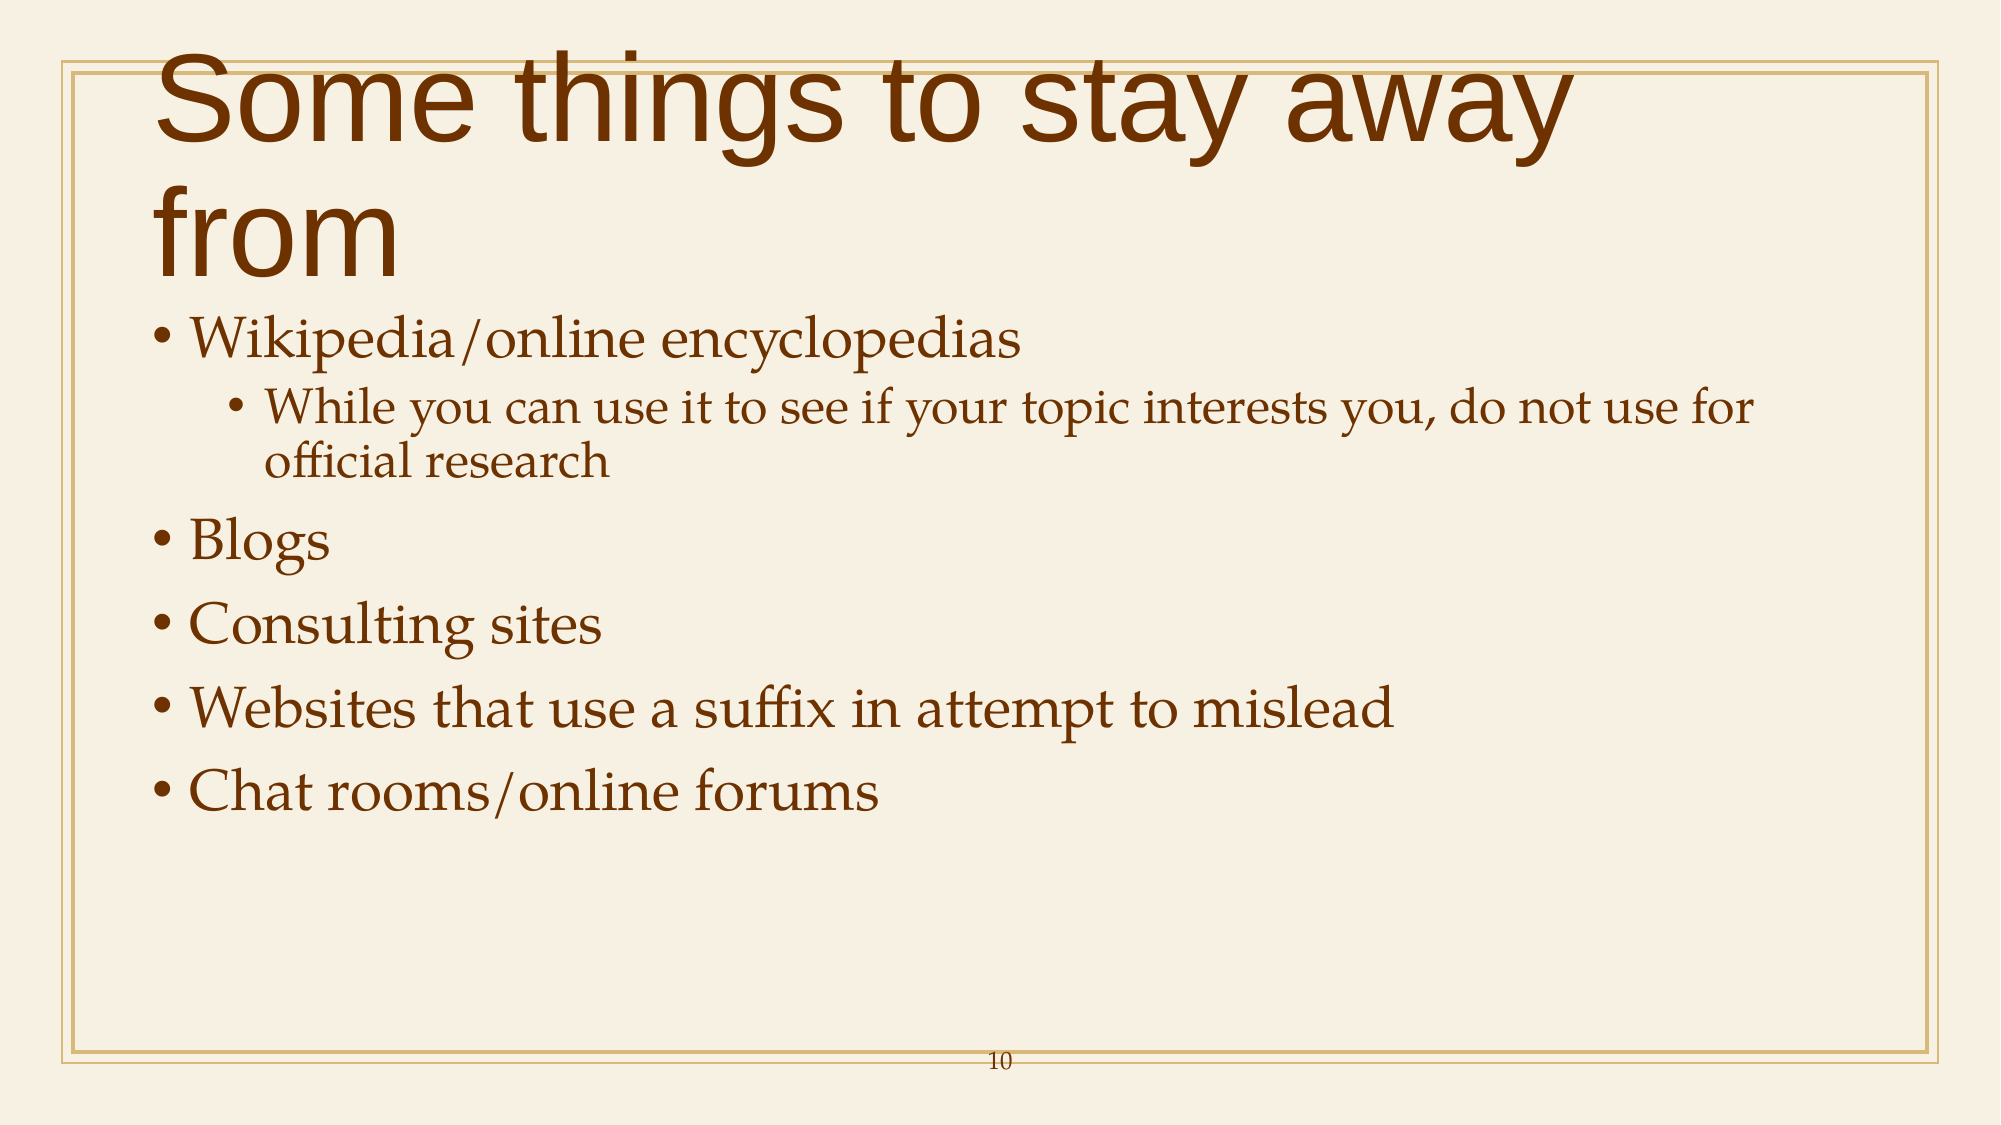

# Some things to stay away from
Wikipedia/online encyclopedias
While you can use it to see if your topic interests you, do not use for official research
Blogs
Consulting sites
Websites that use a suffix in attempt to mislead
Chat rooms/online forums
10